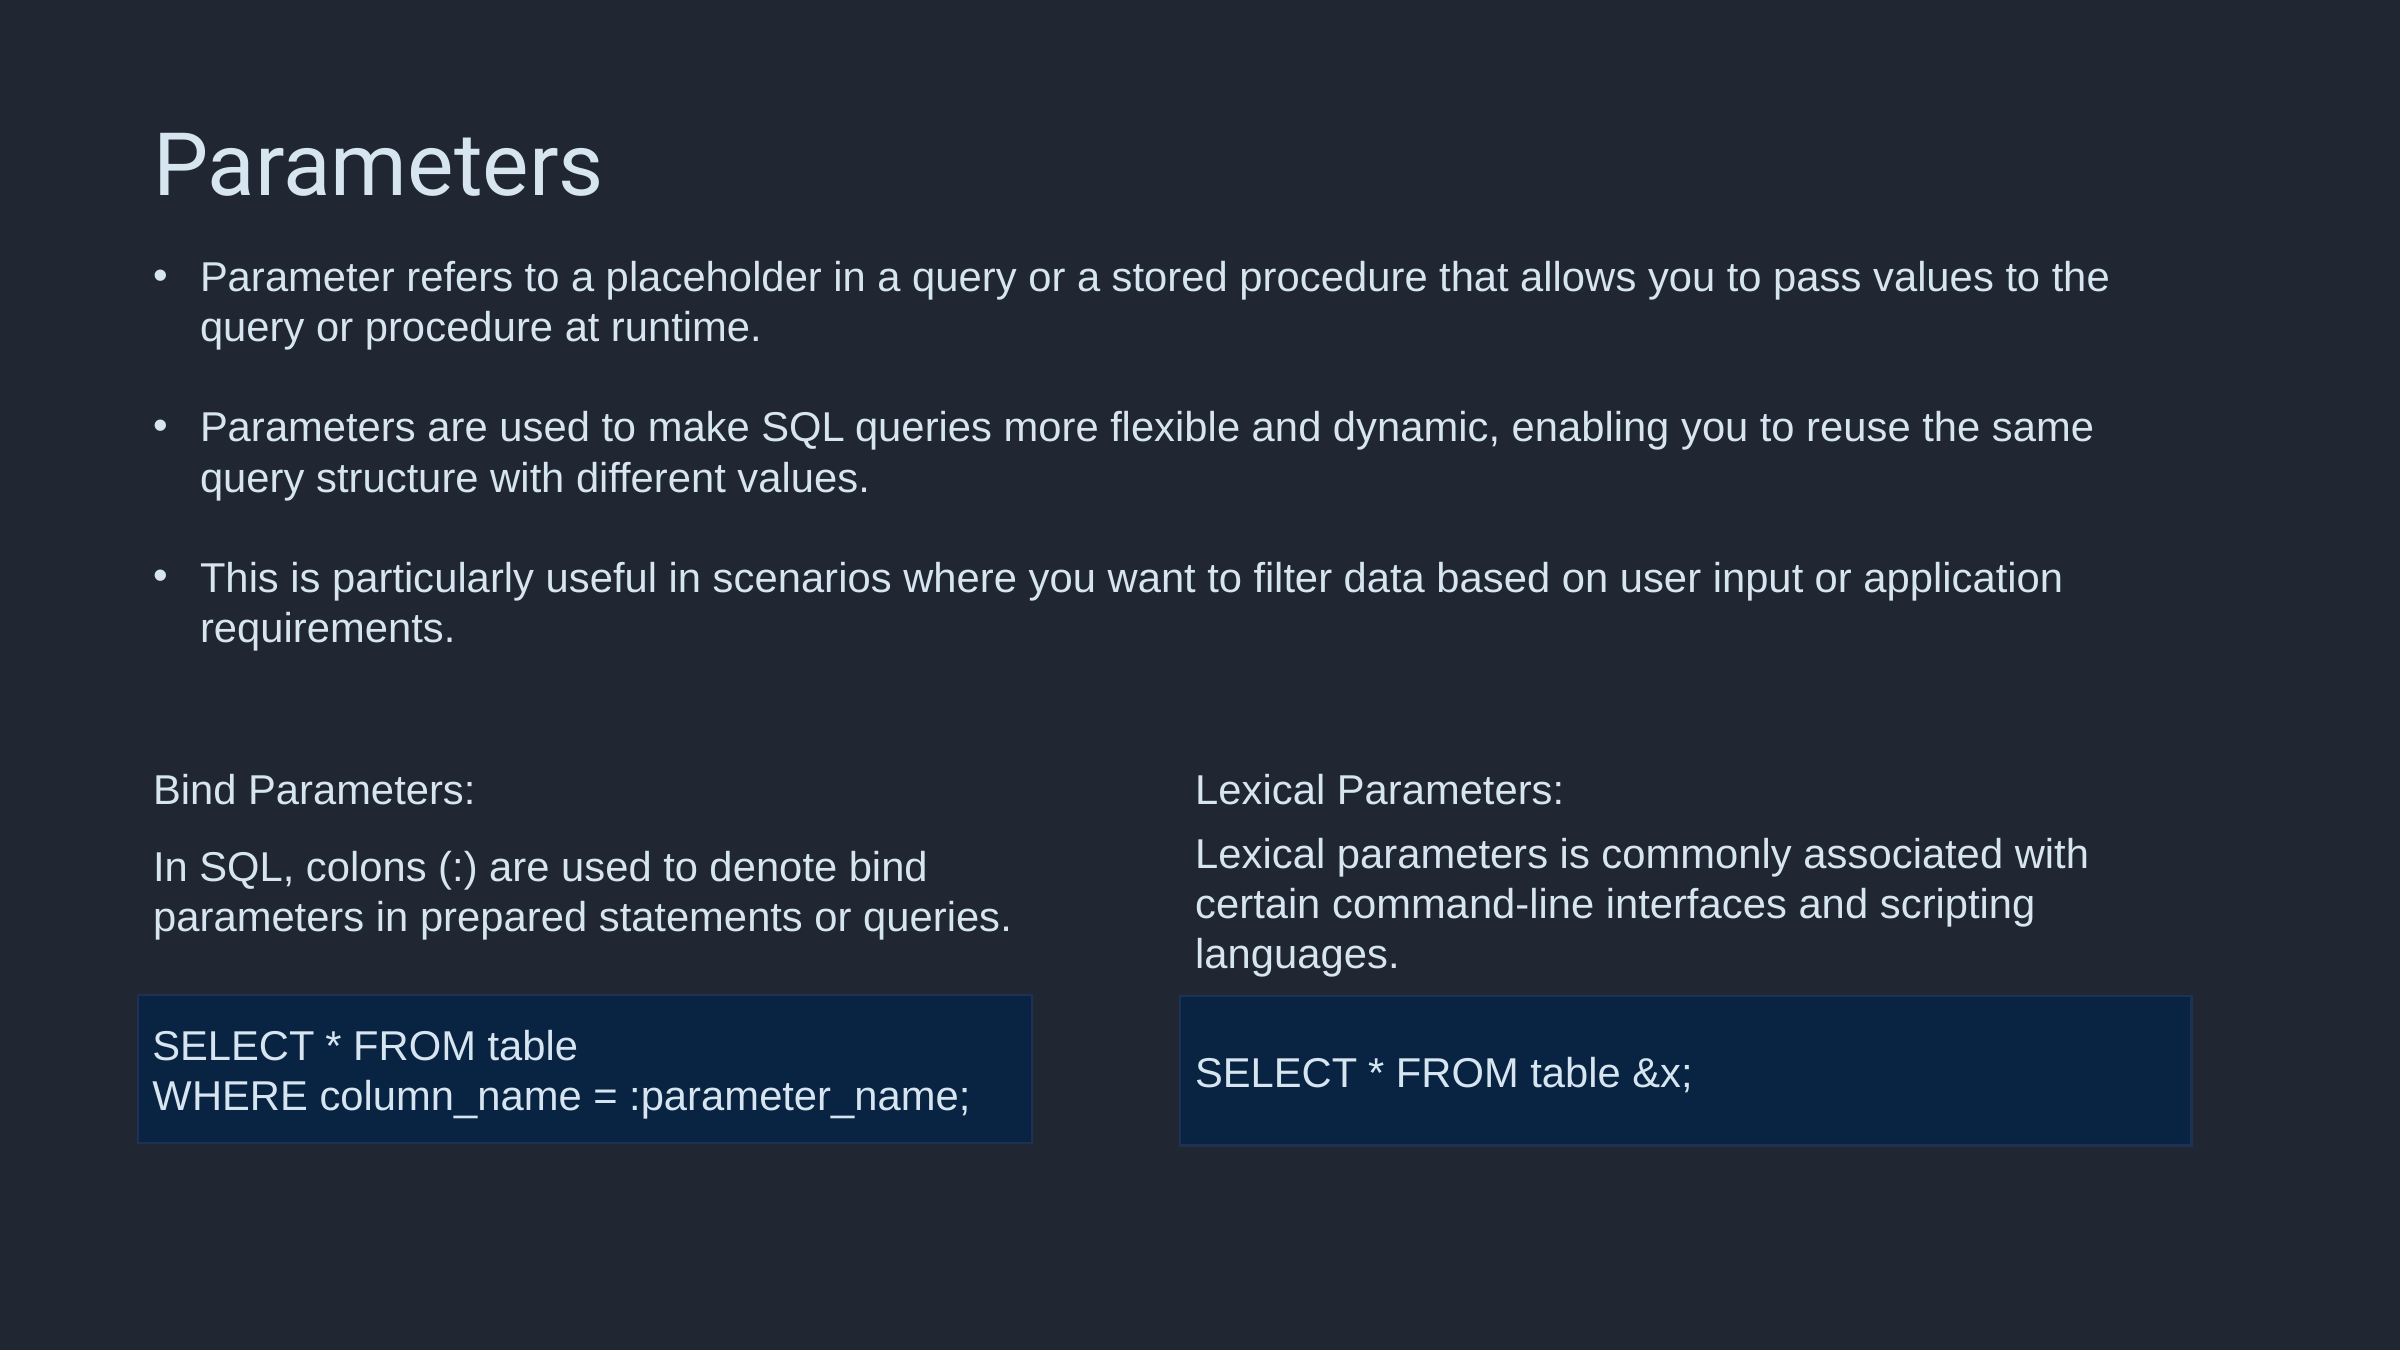

Parameters
Parameter refers to a placeholder in a query or a stored procedure that allows you to pass values to the query or procedure at runtime.

Parameters are used to make SQL queries more flexible and dynamic, enabling you to reuse the same query structure with different values.

This is particularly useful in scenarios where you want to filter data based on user input or application requirements.
Lexical Parameters:
Bind Parameters:
Lexical parameters is commonly associated with certain command-line interfaces and scripting languages.
In SQL, colons (:) are used to denote bind parameters in prepared statements or queries.
SELECT * FROM table WHERE column_name = :parameter_name;
SELECT * FROM table &x;